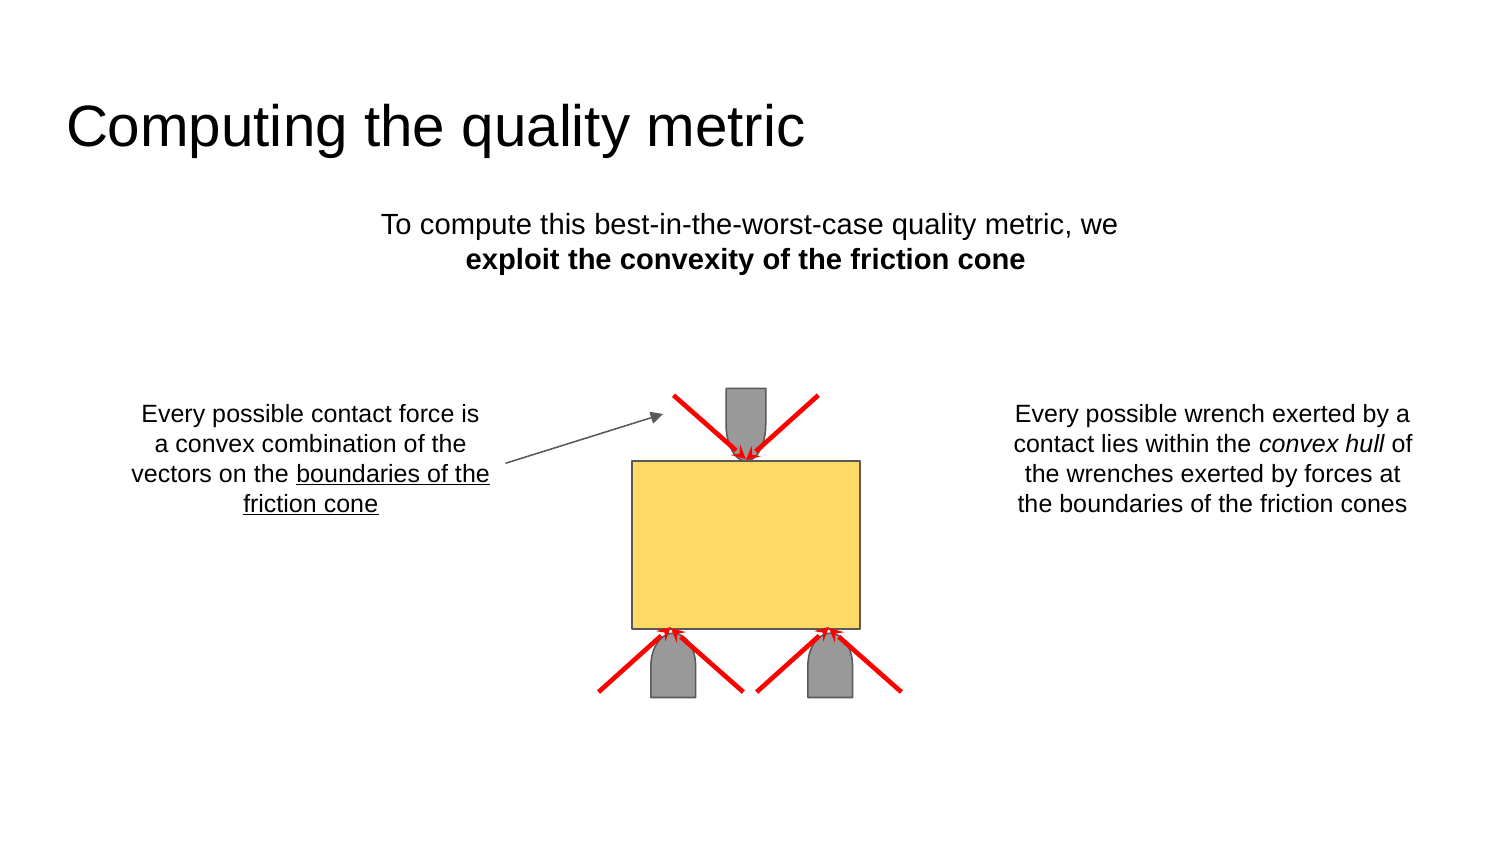

# Computing the quality metric
To compute this best-in-the-worst-case quality metric, we exploit the convexity of the friction cone
Every possible contact force is a convex combination of the vectors on the boundaries of the friction cone
Every possible wrench exerted by a contact lies within the convex hull of the wrenches exerted by forces at the boundaries of the friction cones